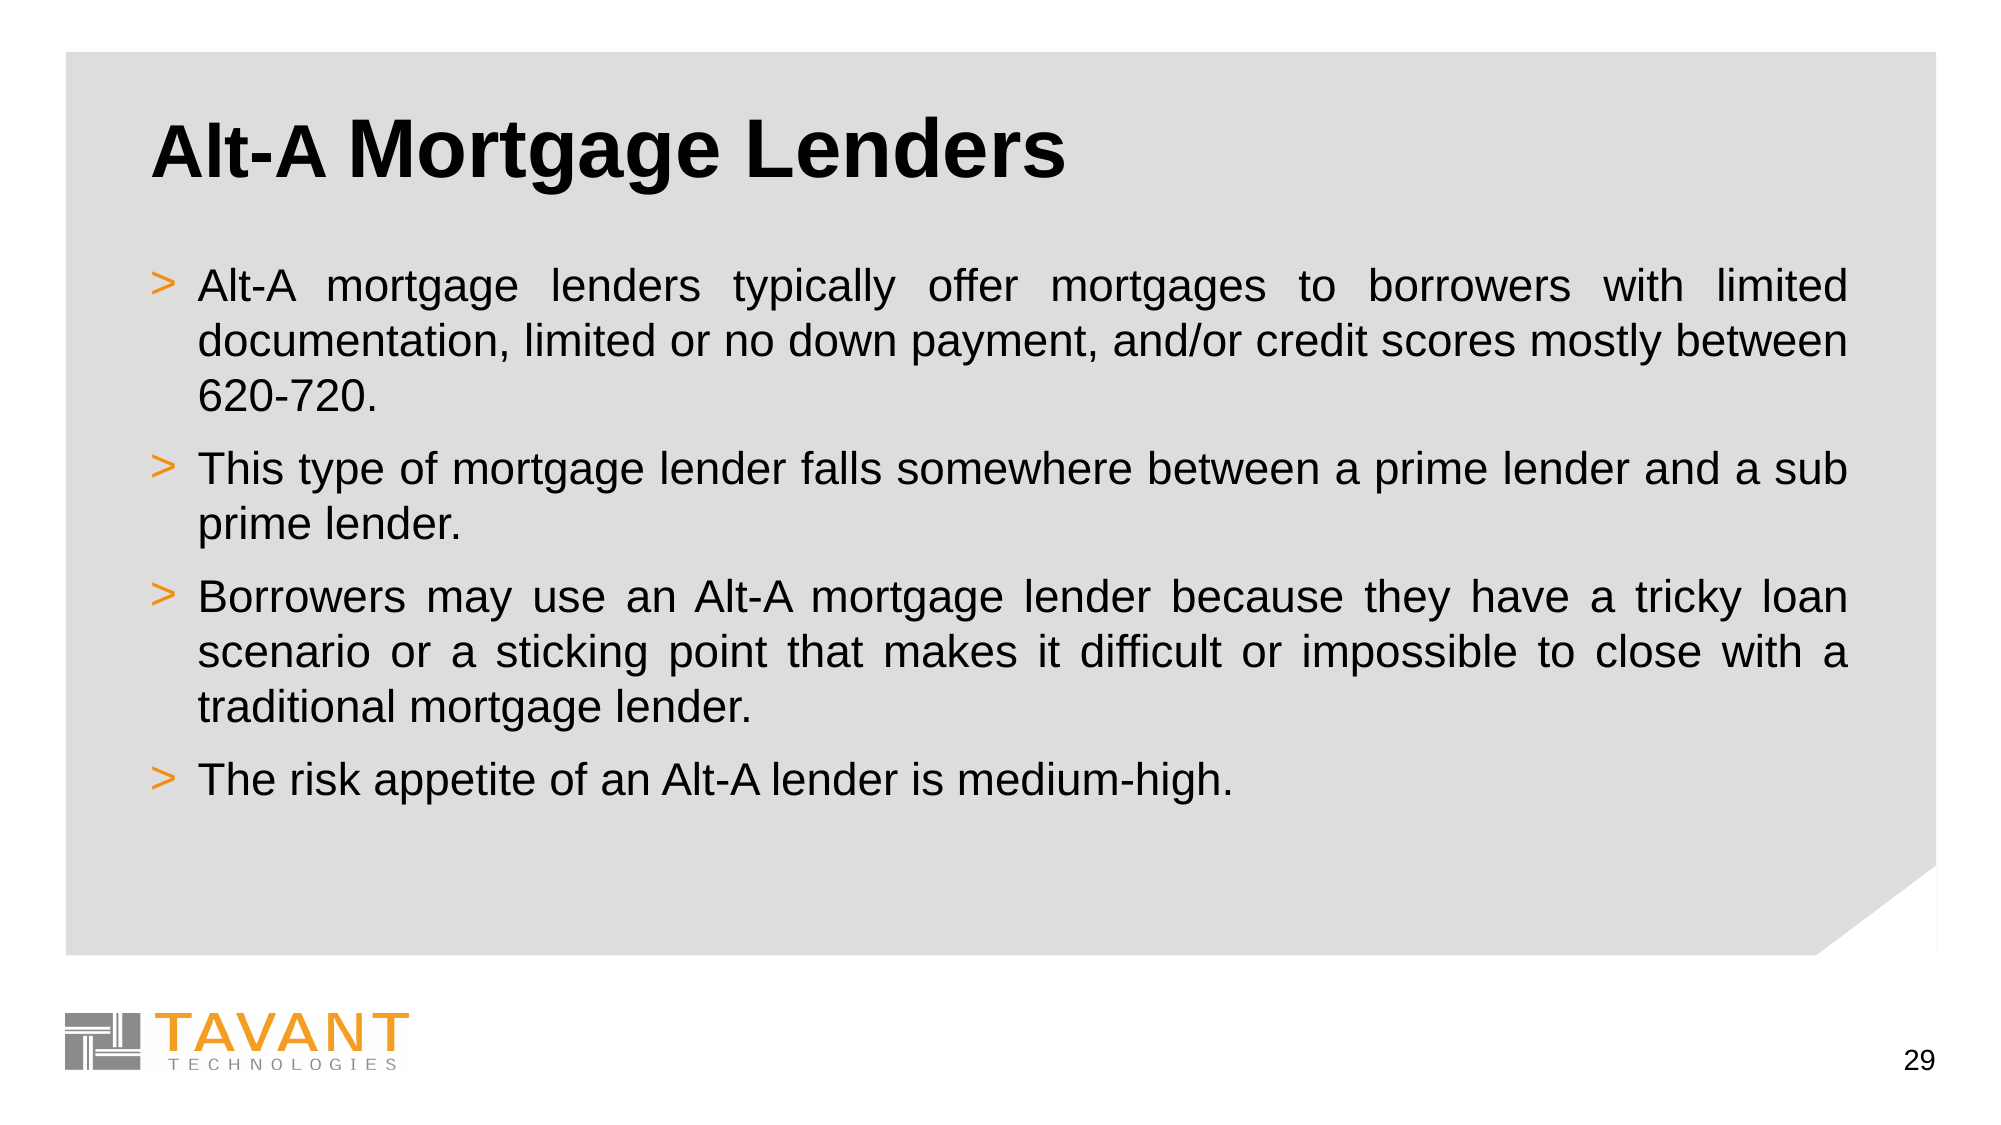

# Alt-A Mortgage Lenders
Alt-A mortgage lenders typically offer mortgages to borrowers with limited documentation, limited or no down payment, and/or credit scores mostly between 620-720.
This type of mortgage lender falls somewhere between a prime lender and a sub prime lender.
Borrowers may use an Alt-A mortgage lender because they have a tricky loan scenario or a sticking point that makes it difficult or impossible to close with a traditional mortgage lender.
The risk appetite of an Alt-A lender is medium-high.
29